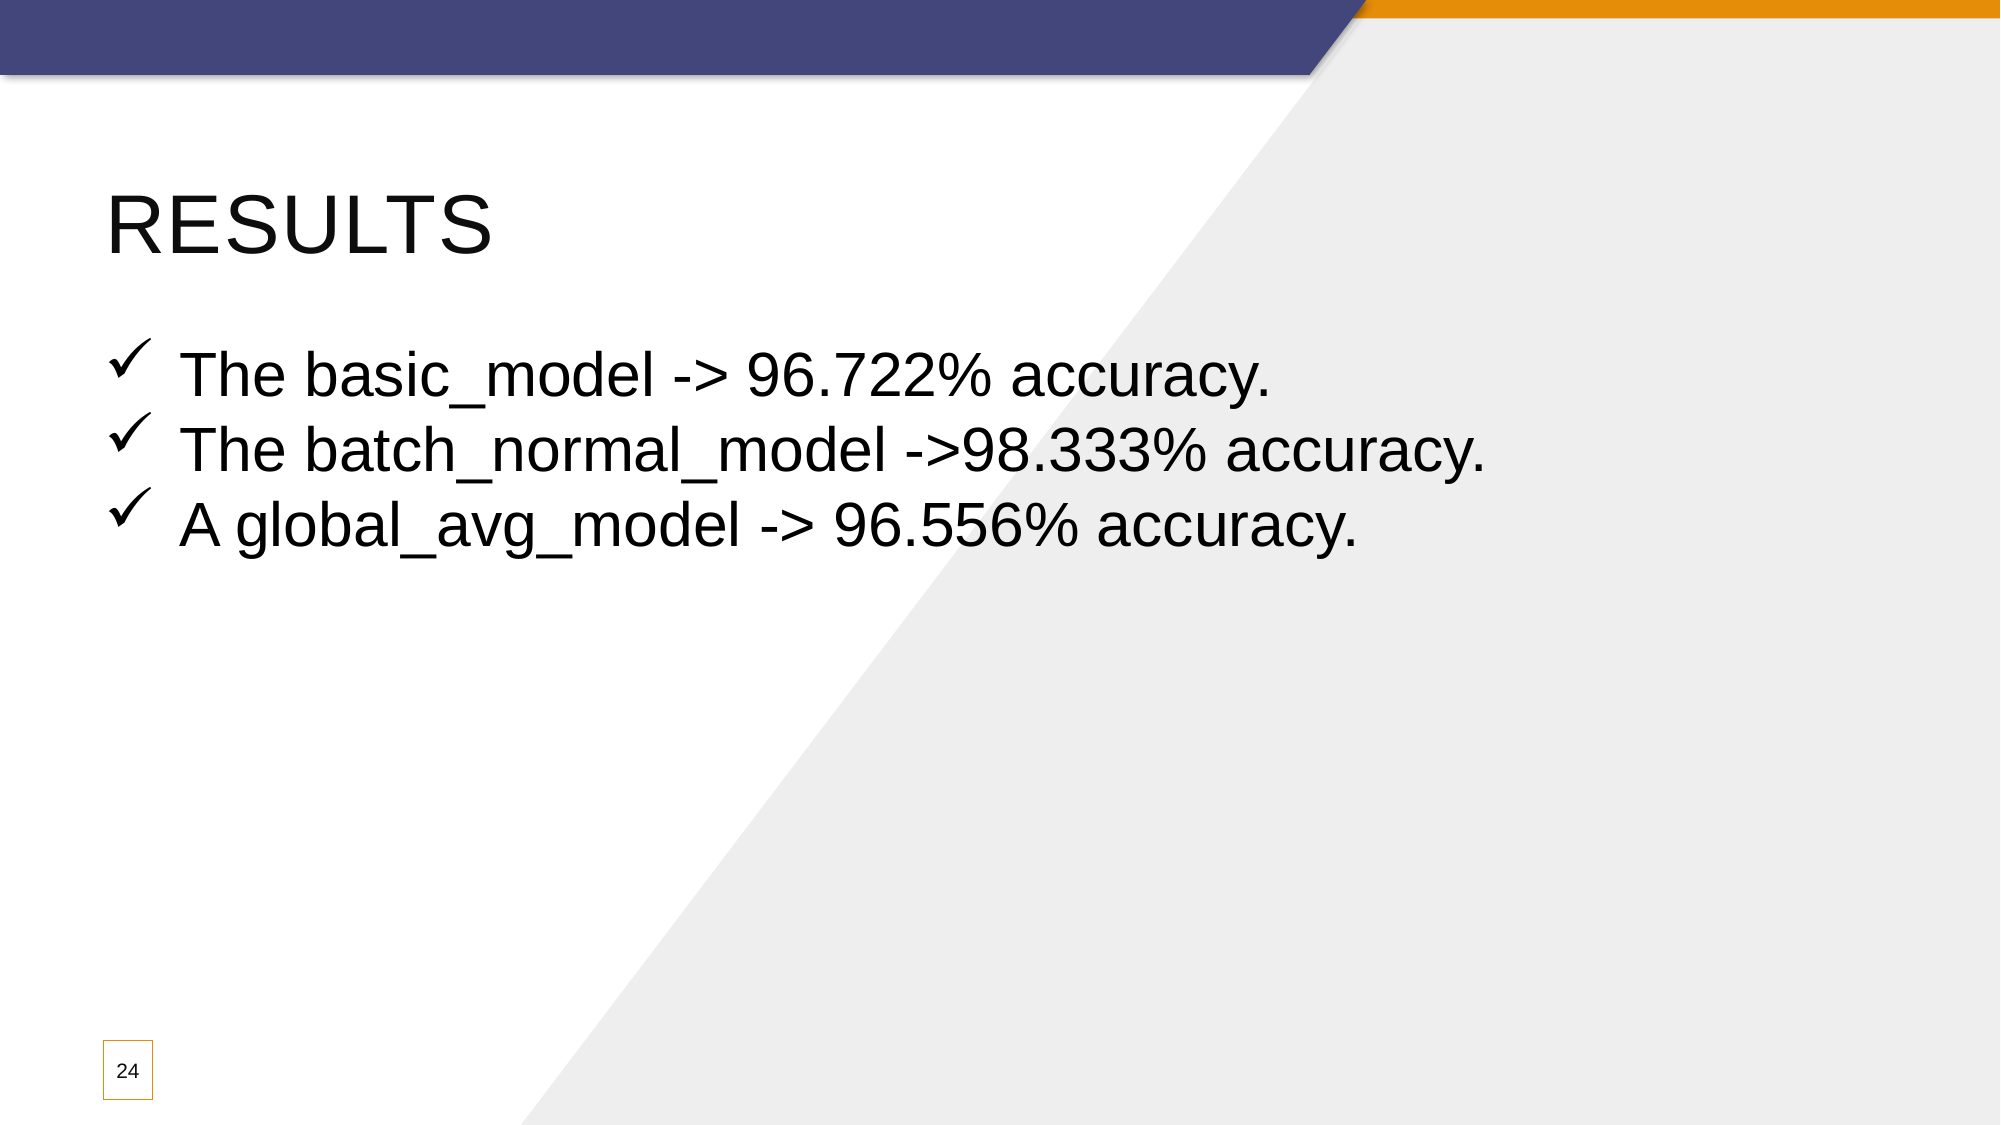

# Results
The basic_model -> 96.722% accuracy.
The batch_normal_model ->98.333% accuracy.
A global_avg_model -> 96.556% accuracy.
24